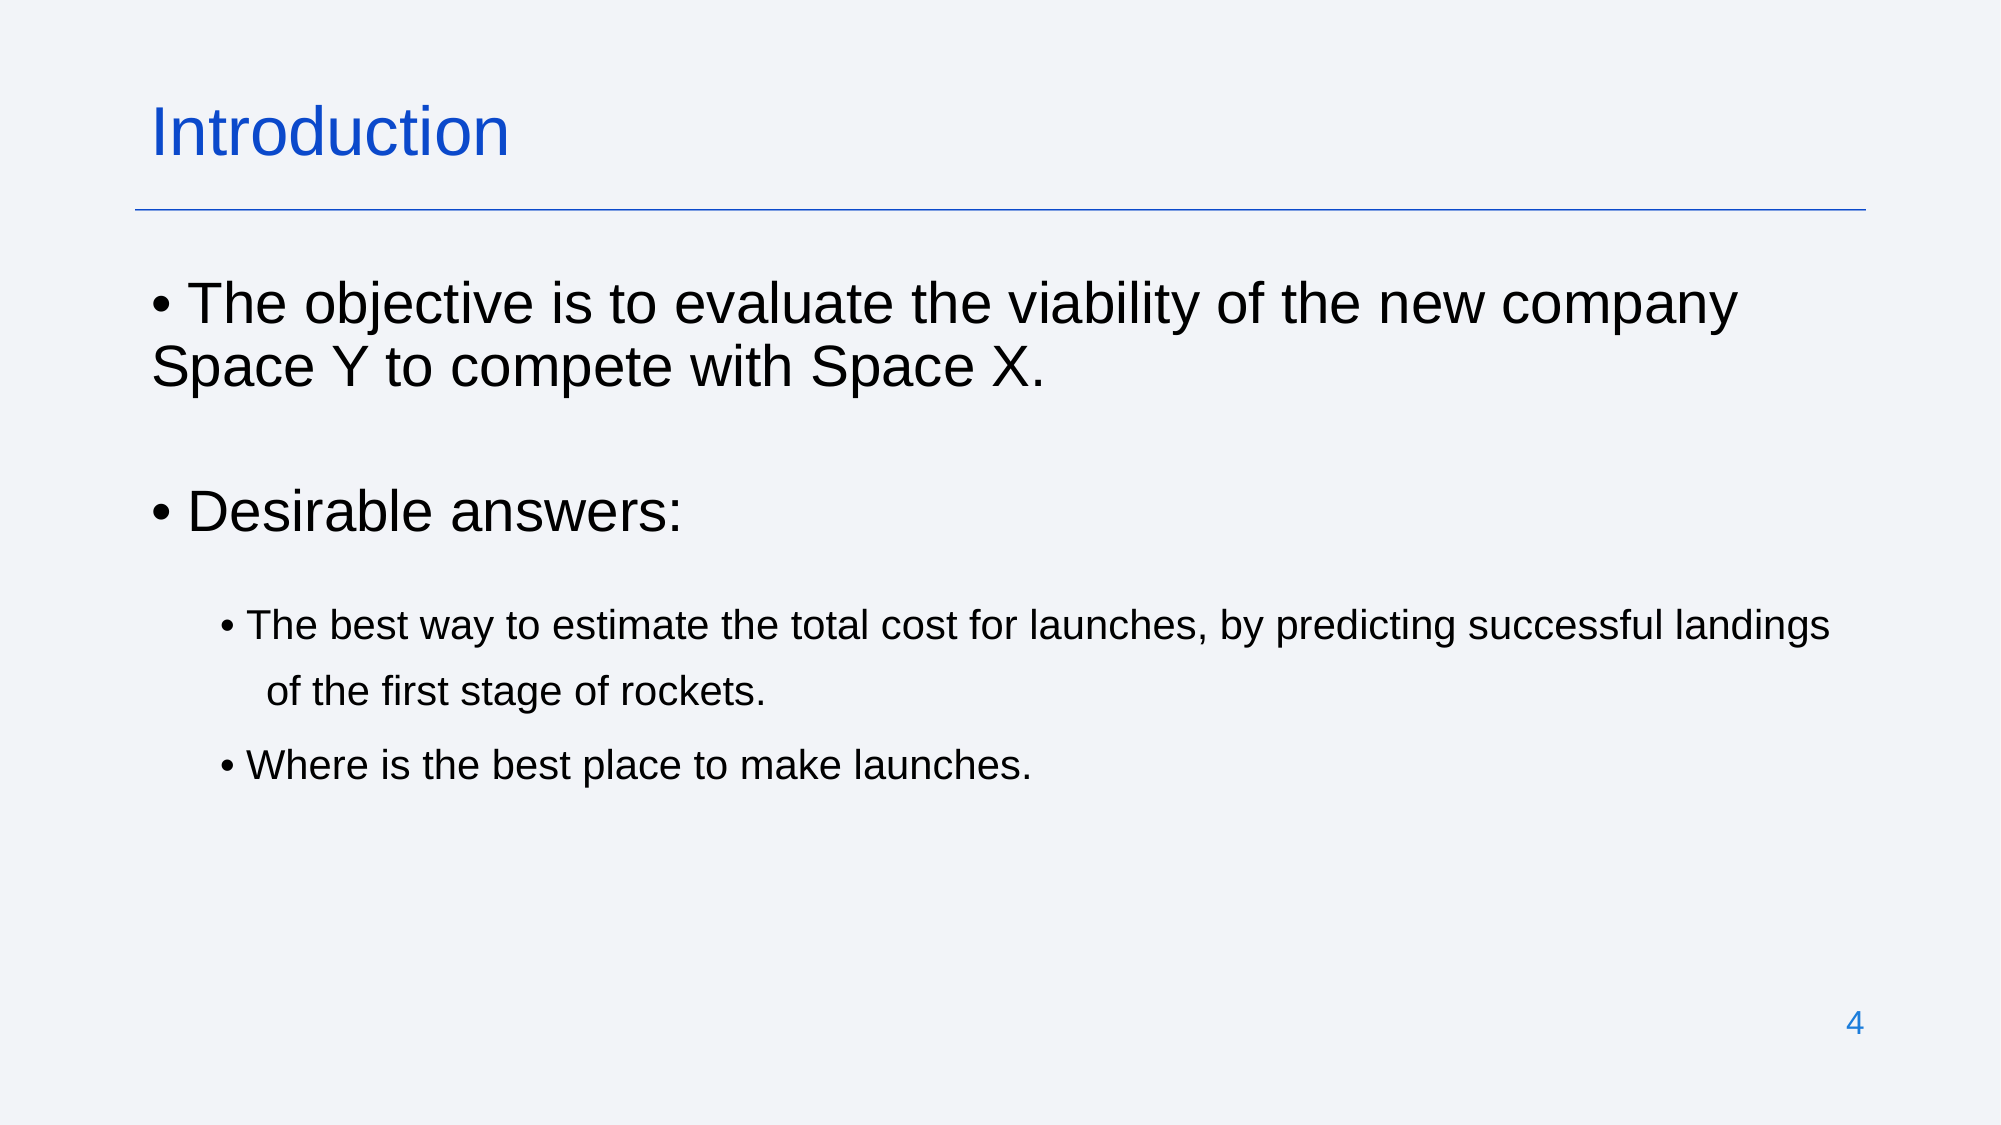

Introduction
• The objective is to evaluate the viability of the new company Space Y to compete with Space X.

• Desirable answers:

      • The best way to estimate the total cost for launches, by predicting successful landings
          of the first stage of rockets.
      • Where is the best place to make launches.
4